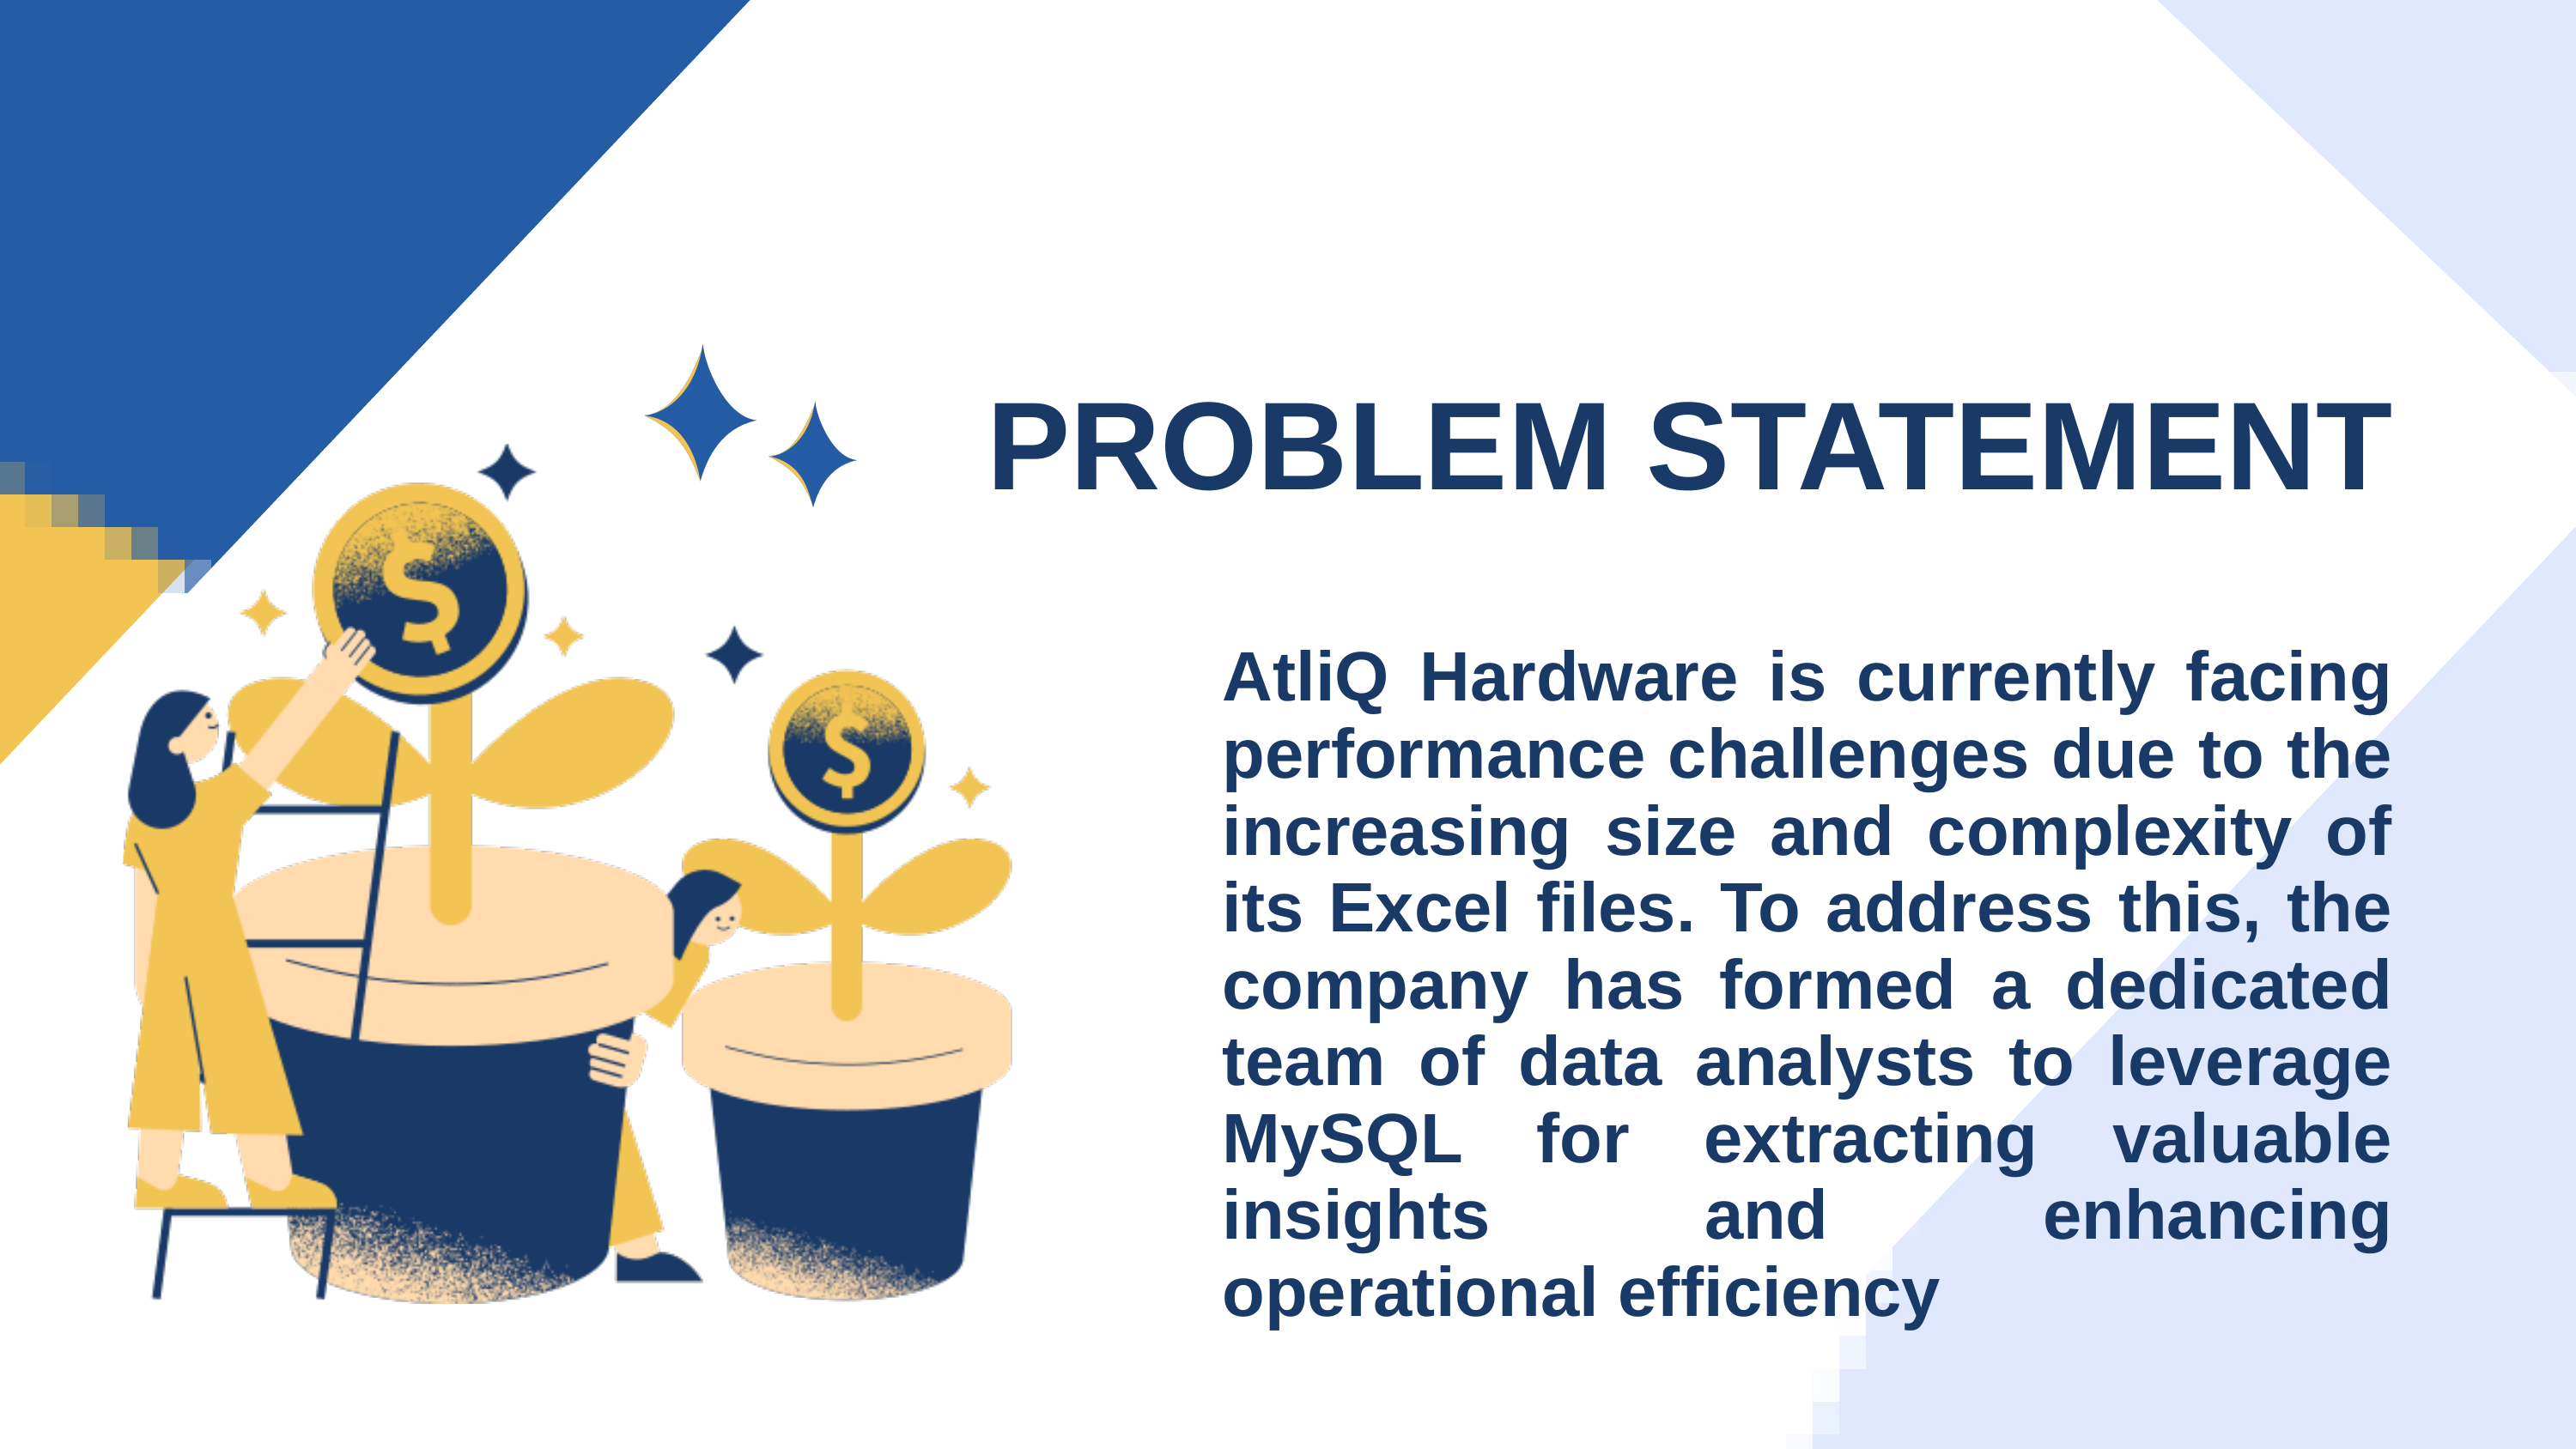

PROBLEM STATEMENT

AtliQ Hardware is currently facing performance challenges due to the increasing size and complexity of its Excel files. To address this, the company has formed a dedicated team of data analysts to leverage MySQL for extracting valuable insights and enhancing operational efficiency